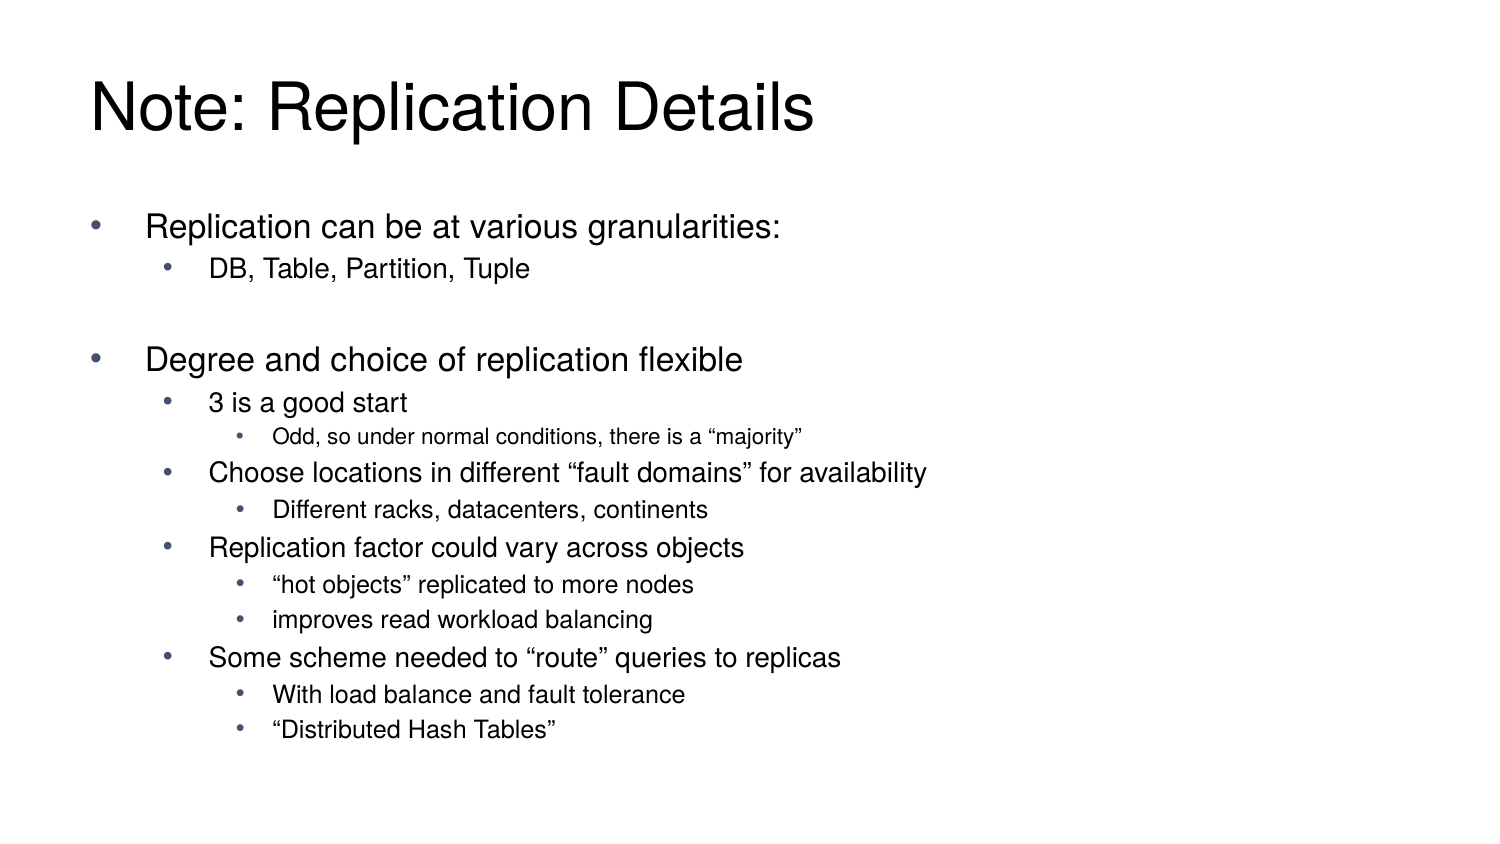

# Note: Replication Details
Replication can be at various granularities:
DB, Table, Partition, Tuple

Degree and choice of replication flexible
3 is a good start
Odd, so under normal conditions, there is a “majority”
Choose locations in different “fault domains” for availability
Different racks, datacenters, continents
Replication factor could vary across objects
“hot objects” replicated to more nodes
improves read workload balancing
Some scheme needed to “route” queries to replicas
With load balance and fault tolerance
“Distributed Hash Tables”